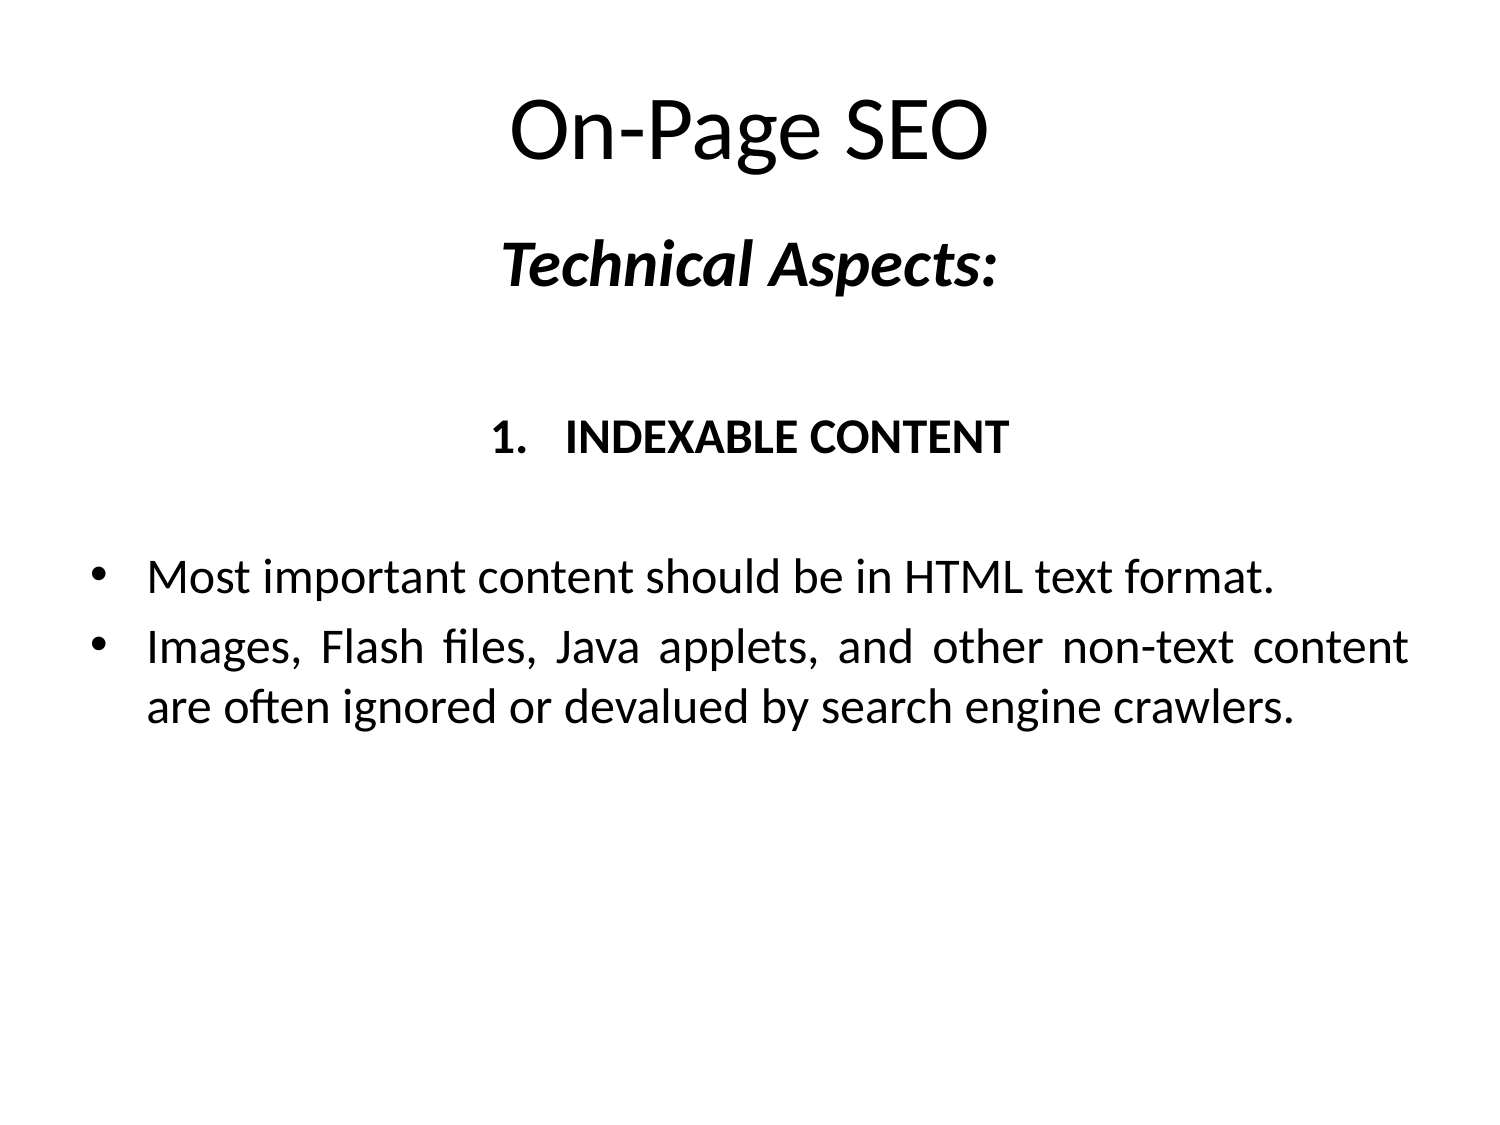

# On-Page SEO
Technical Aspects:

INDEXABLE CONTENT

Most important content should be in HTML text format.
Images, Flash files, Java applets, and other non-text content are often ignored or devalued by search engine crawlers.